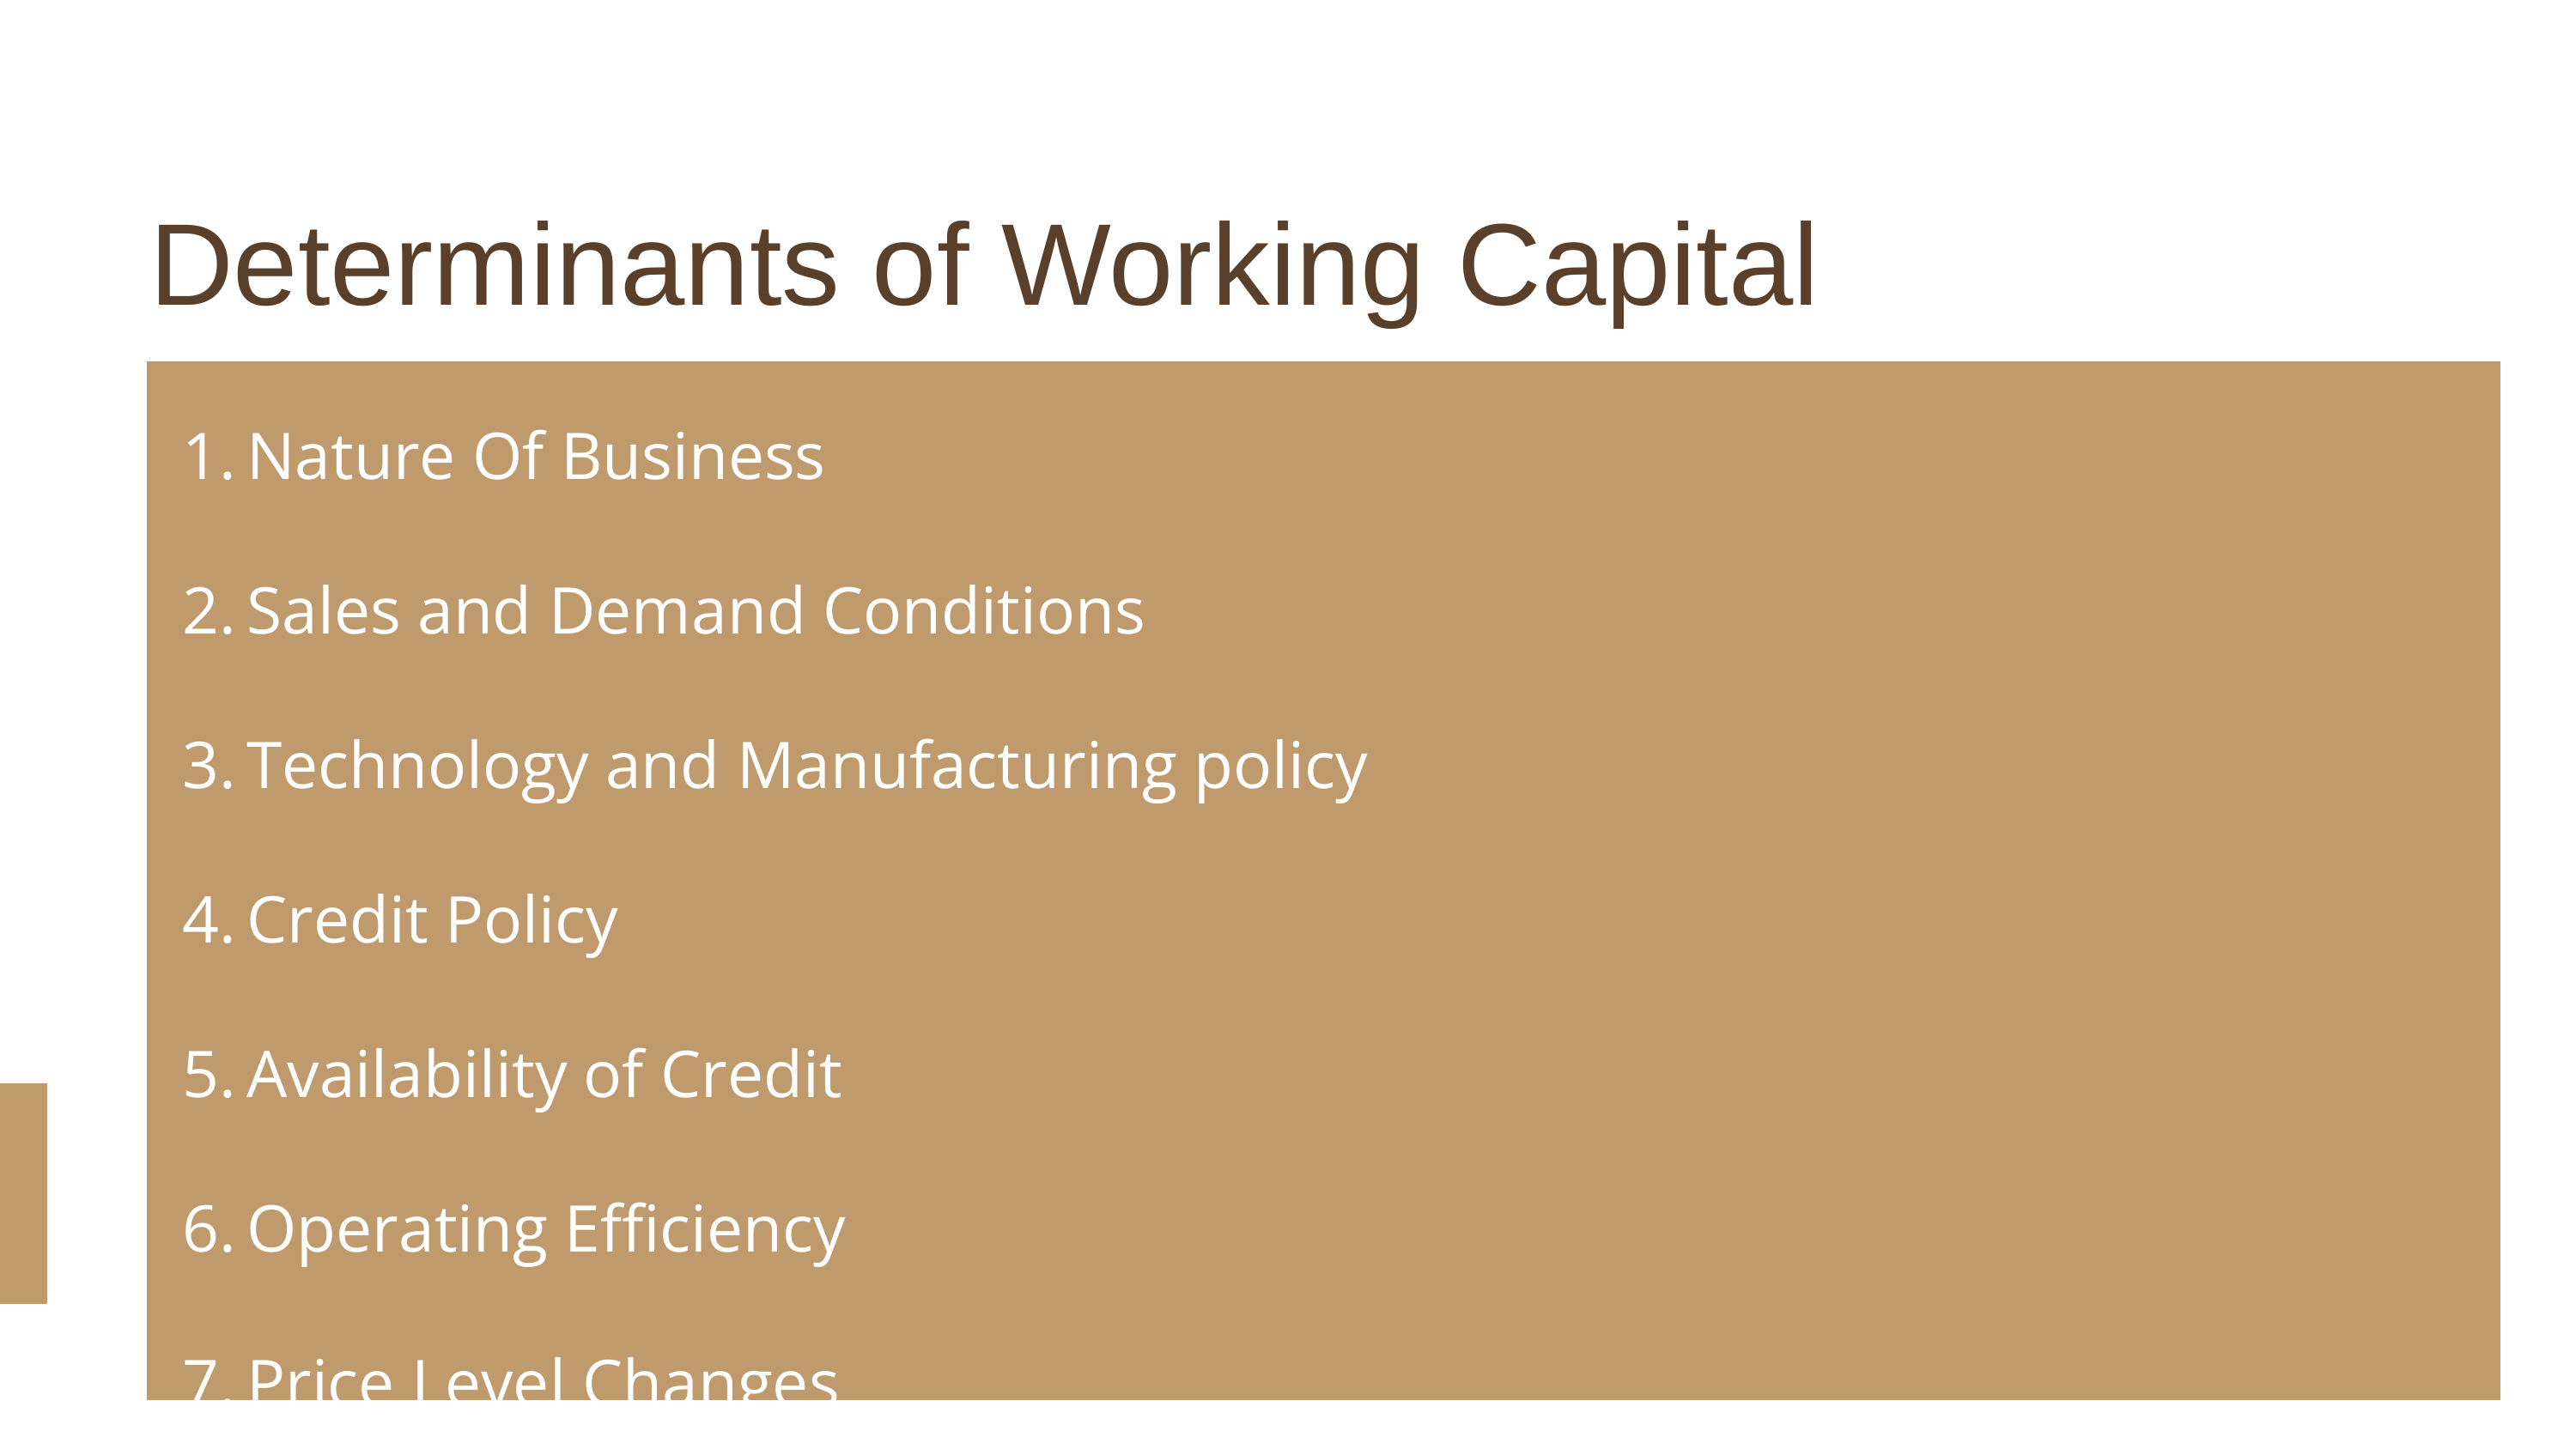

Determinants of Working Capital
Nature Of Business
Sales and Demand Conditions
Technology and Manufacturing policy
Credit Policy
Availability of Credit
Operating Efficiency
Price Level Changes